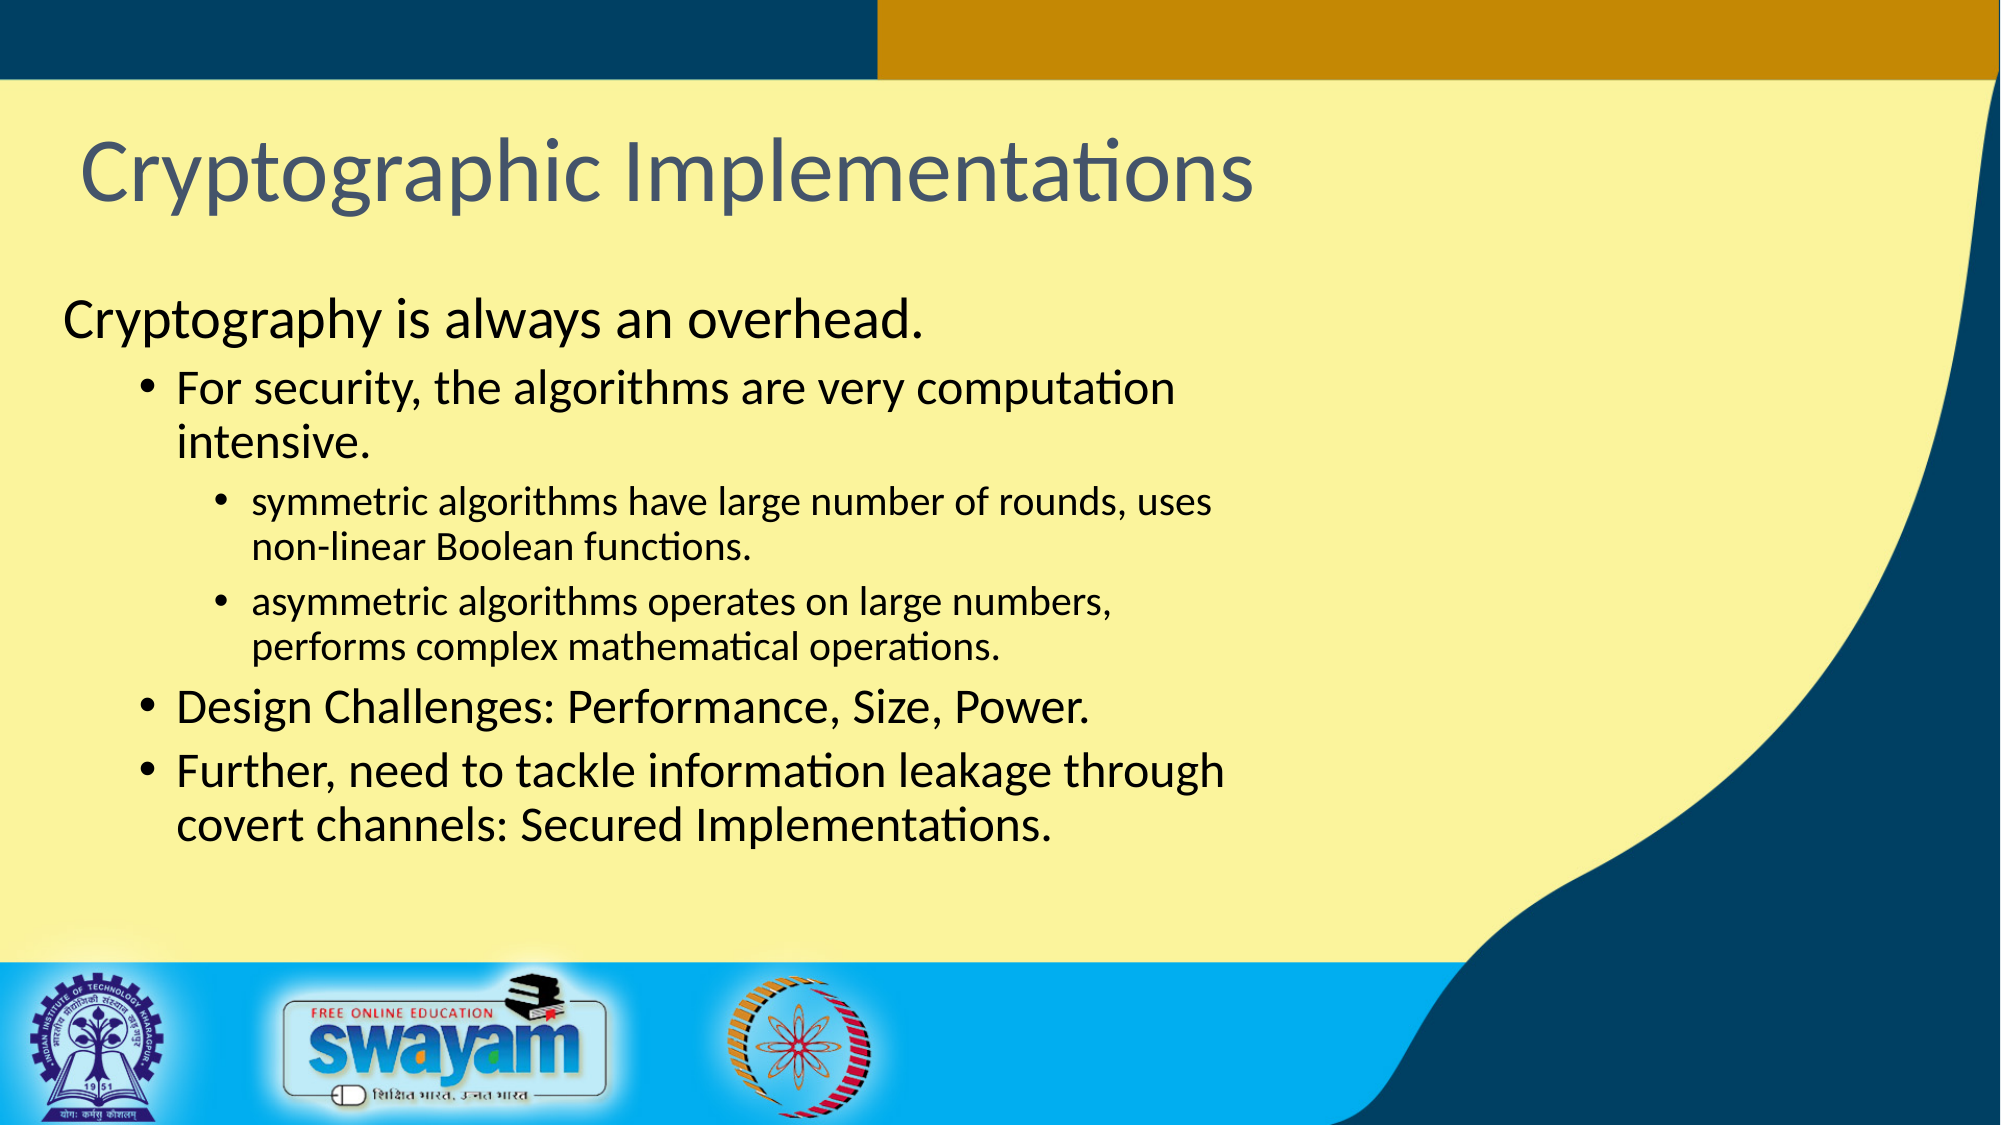

# Cryptographic Implementations
Cryptography is always an overhead.
For security, the algorithms are very computation intensive.
symmetric algorithms have large number of rounds, uses non-linear Boolean functions.
asymmetric algorithms operates on large numbers, performs complex mathematical operations.
Design Challenges: Performance, Size, Power.
Further, need to tackle information leakage through covert channels: Secured Implementations.